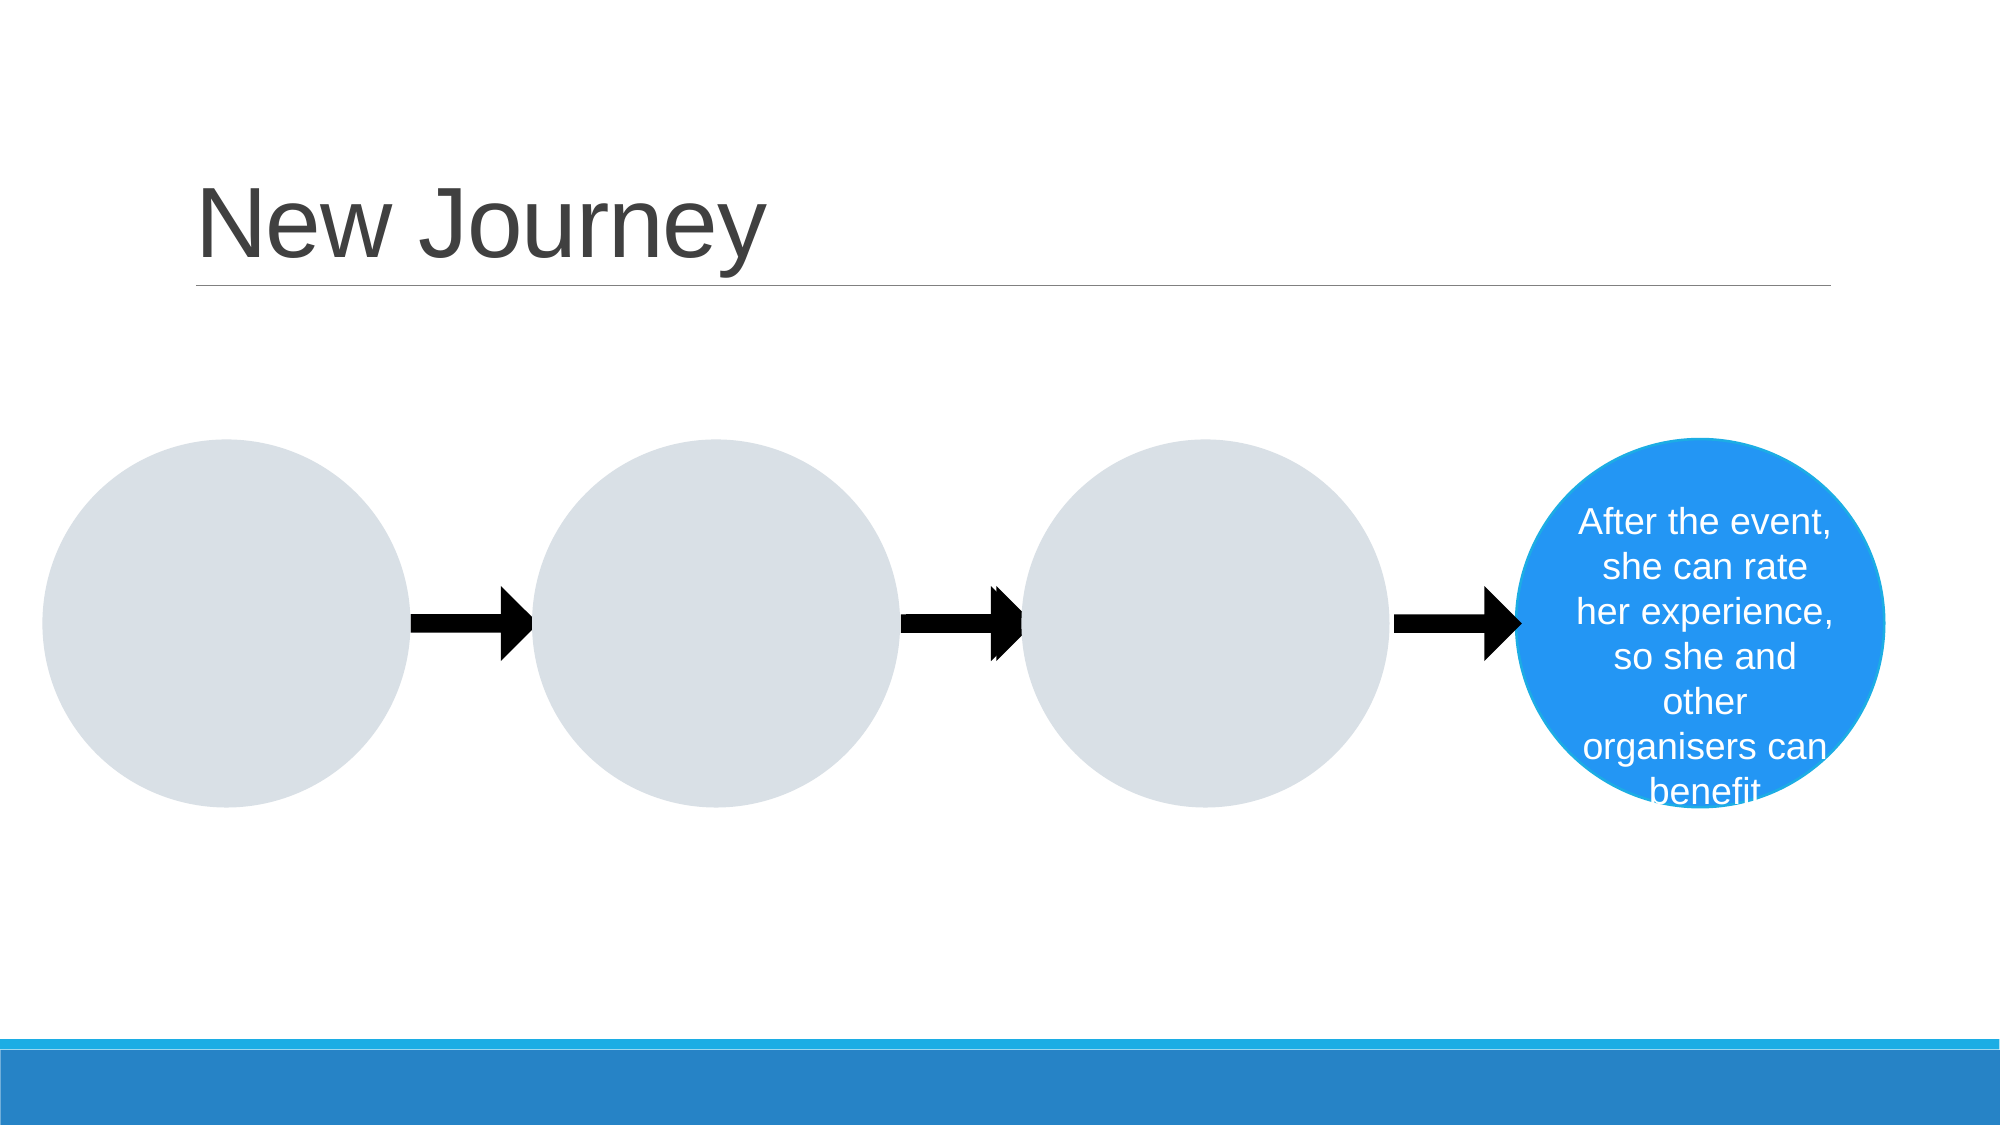

# New Journey

After the event, she can rate her experience, so she and other organisers can benefit